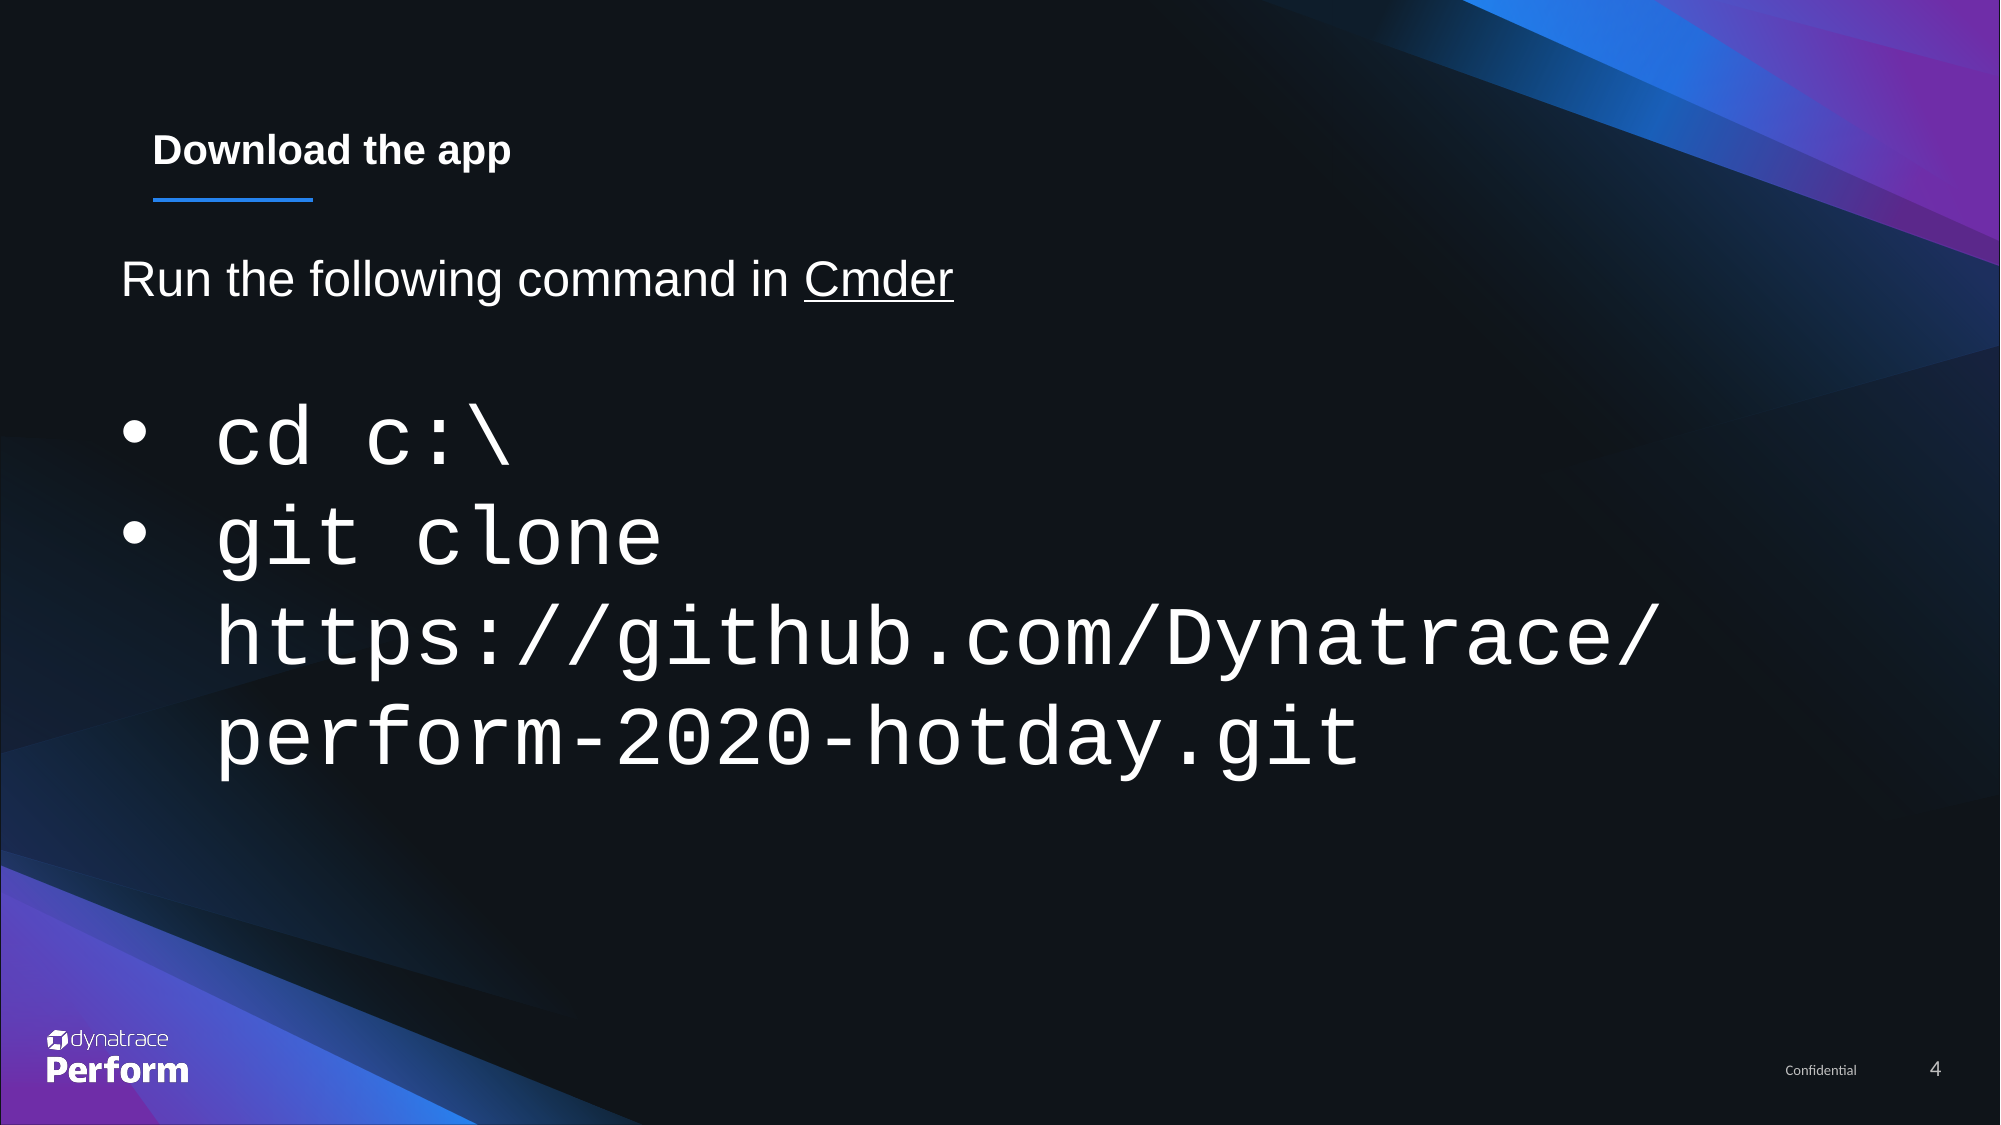

# Download the app
Run the following command in Cmder
cd c:\
git clone https://github.com/Dynatrace/perform-2020-hotday.git